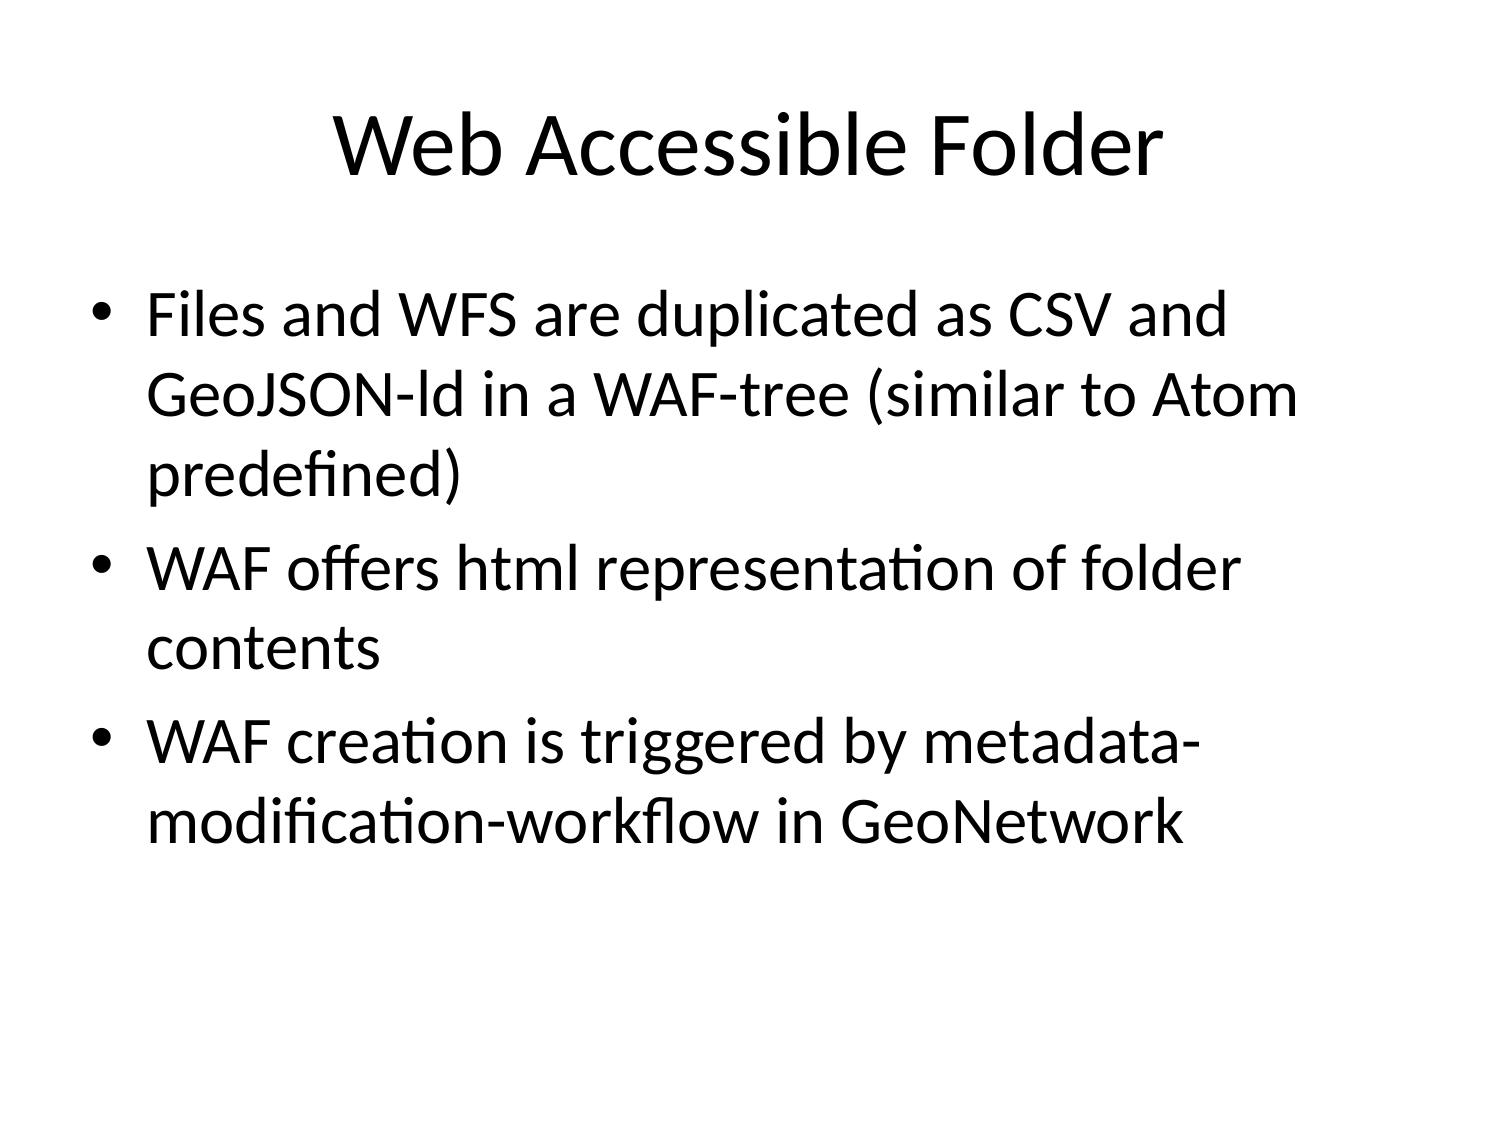

# Web Accessible Folder
Files and WFS are duplicated as CSV and GeoJSON-ld in a WAF-tree (similar to Atom predefined)
WAF offers html representation of folder contents
WAF creation is triggered by metadata-modification-workflow in GeoNetwork